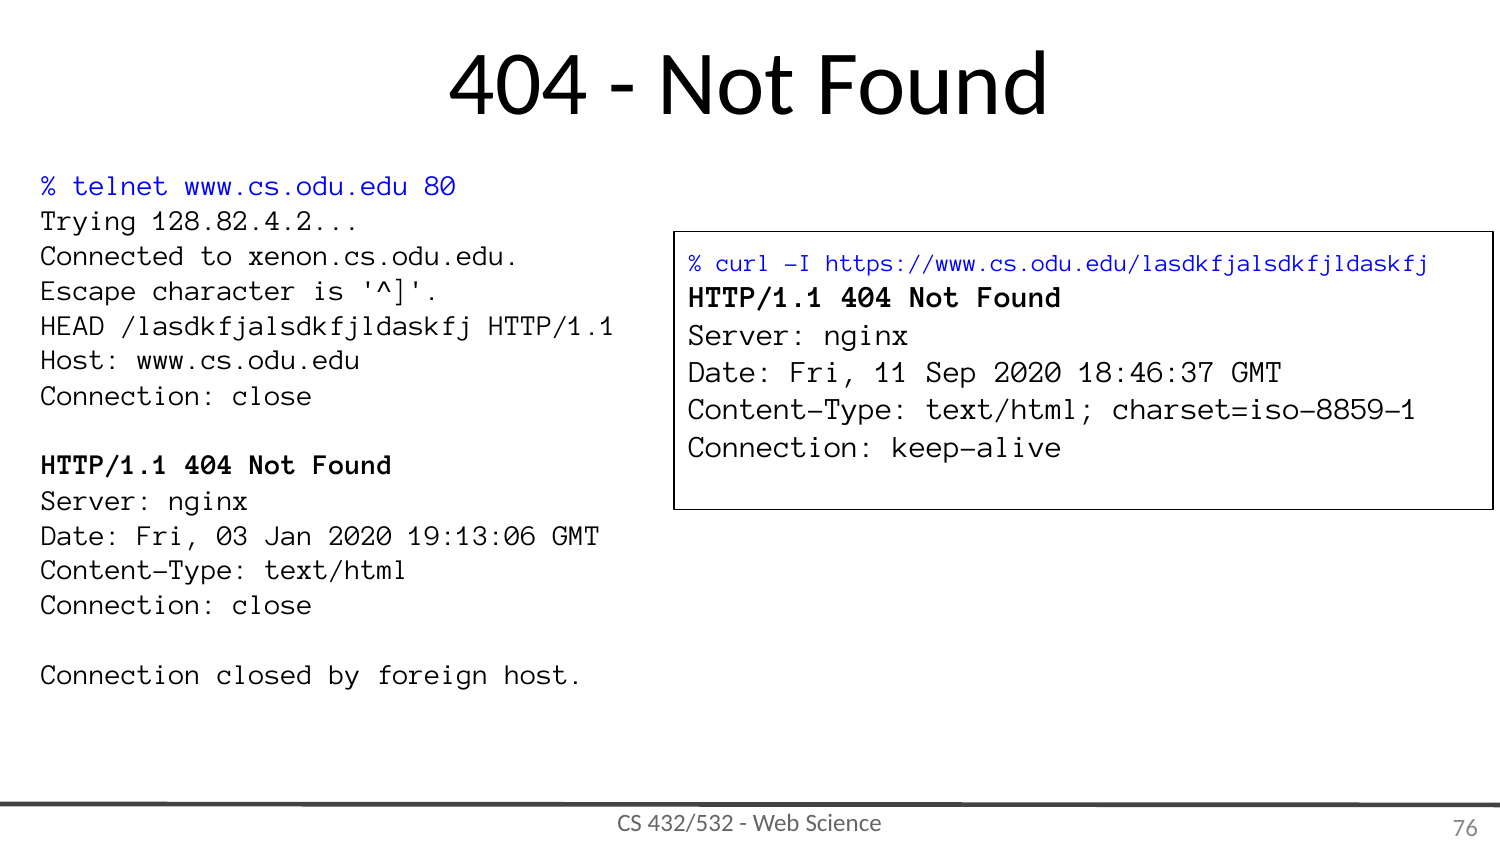

# 404 - Not Found
% telnet www.cs.odu.edu 80
Trying 128.82.4.2...
Connected to xenon.cs.odu.edu.
Escape character is '^]'.
HEAD /lasdkfjalsdkfjldaskfj HTTP/1.1
Host: www.cs.odu.edu
Connection: close

HTTP/1.1 404 Not Found
Server: nginx
Date: Fri, 03 Jan 2020 19:13:06 GMT
Content-Type: text/html
Connection: close

Connection closed by foreign host.

% curl -I https://www.cs.odu.edu/lasdkfjalsdkfjldaskfj
HTTP/1.1 404 Not Found
Server: nginx
Date: Fri, 11 Sep 2020 18:46:37 GMT
Content-Type: text/html; charset=iso-8859-1
Connection: keep-alive

76